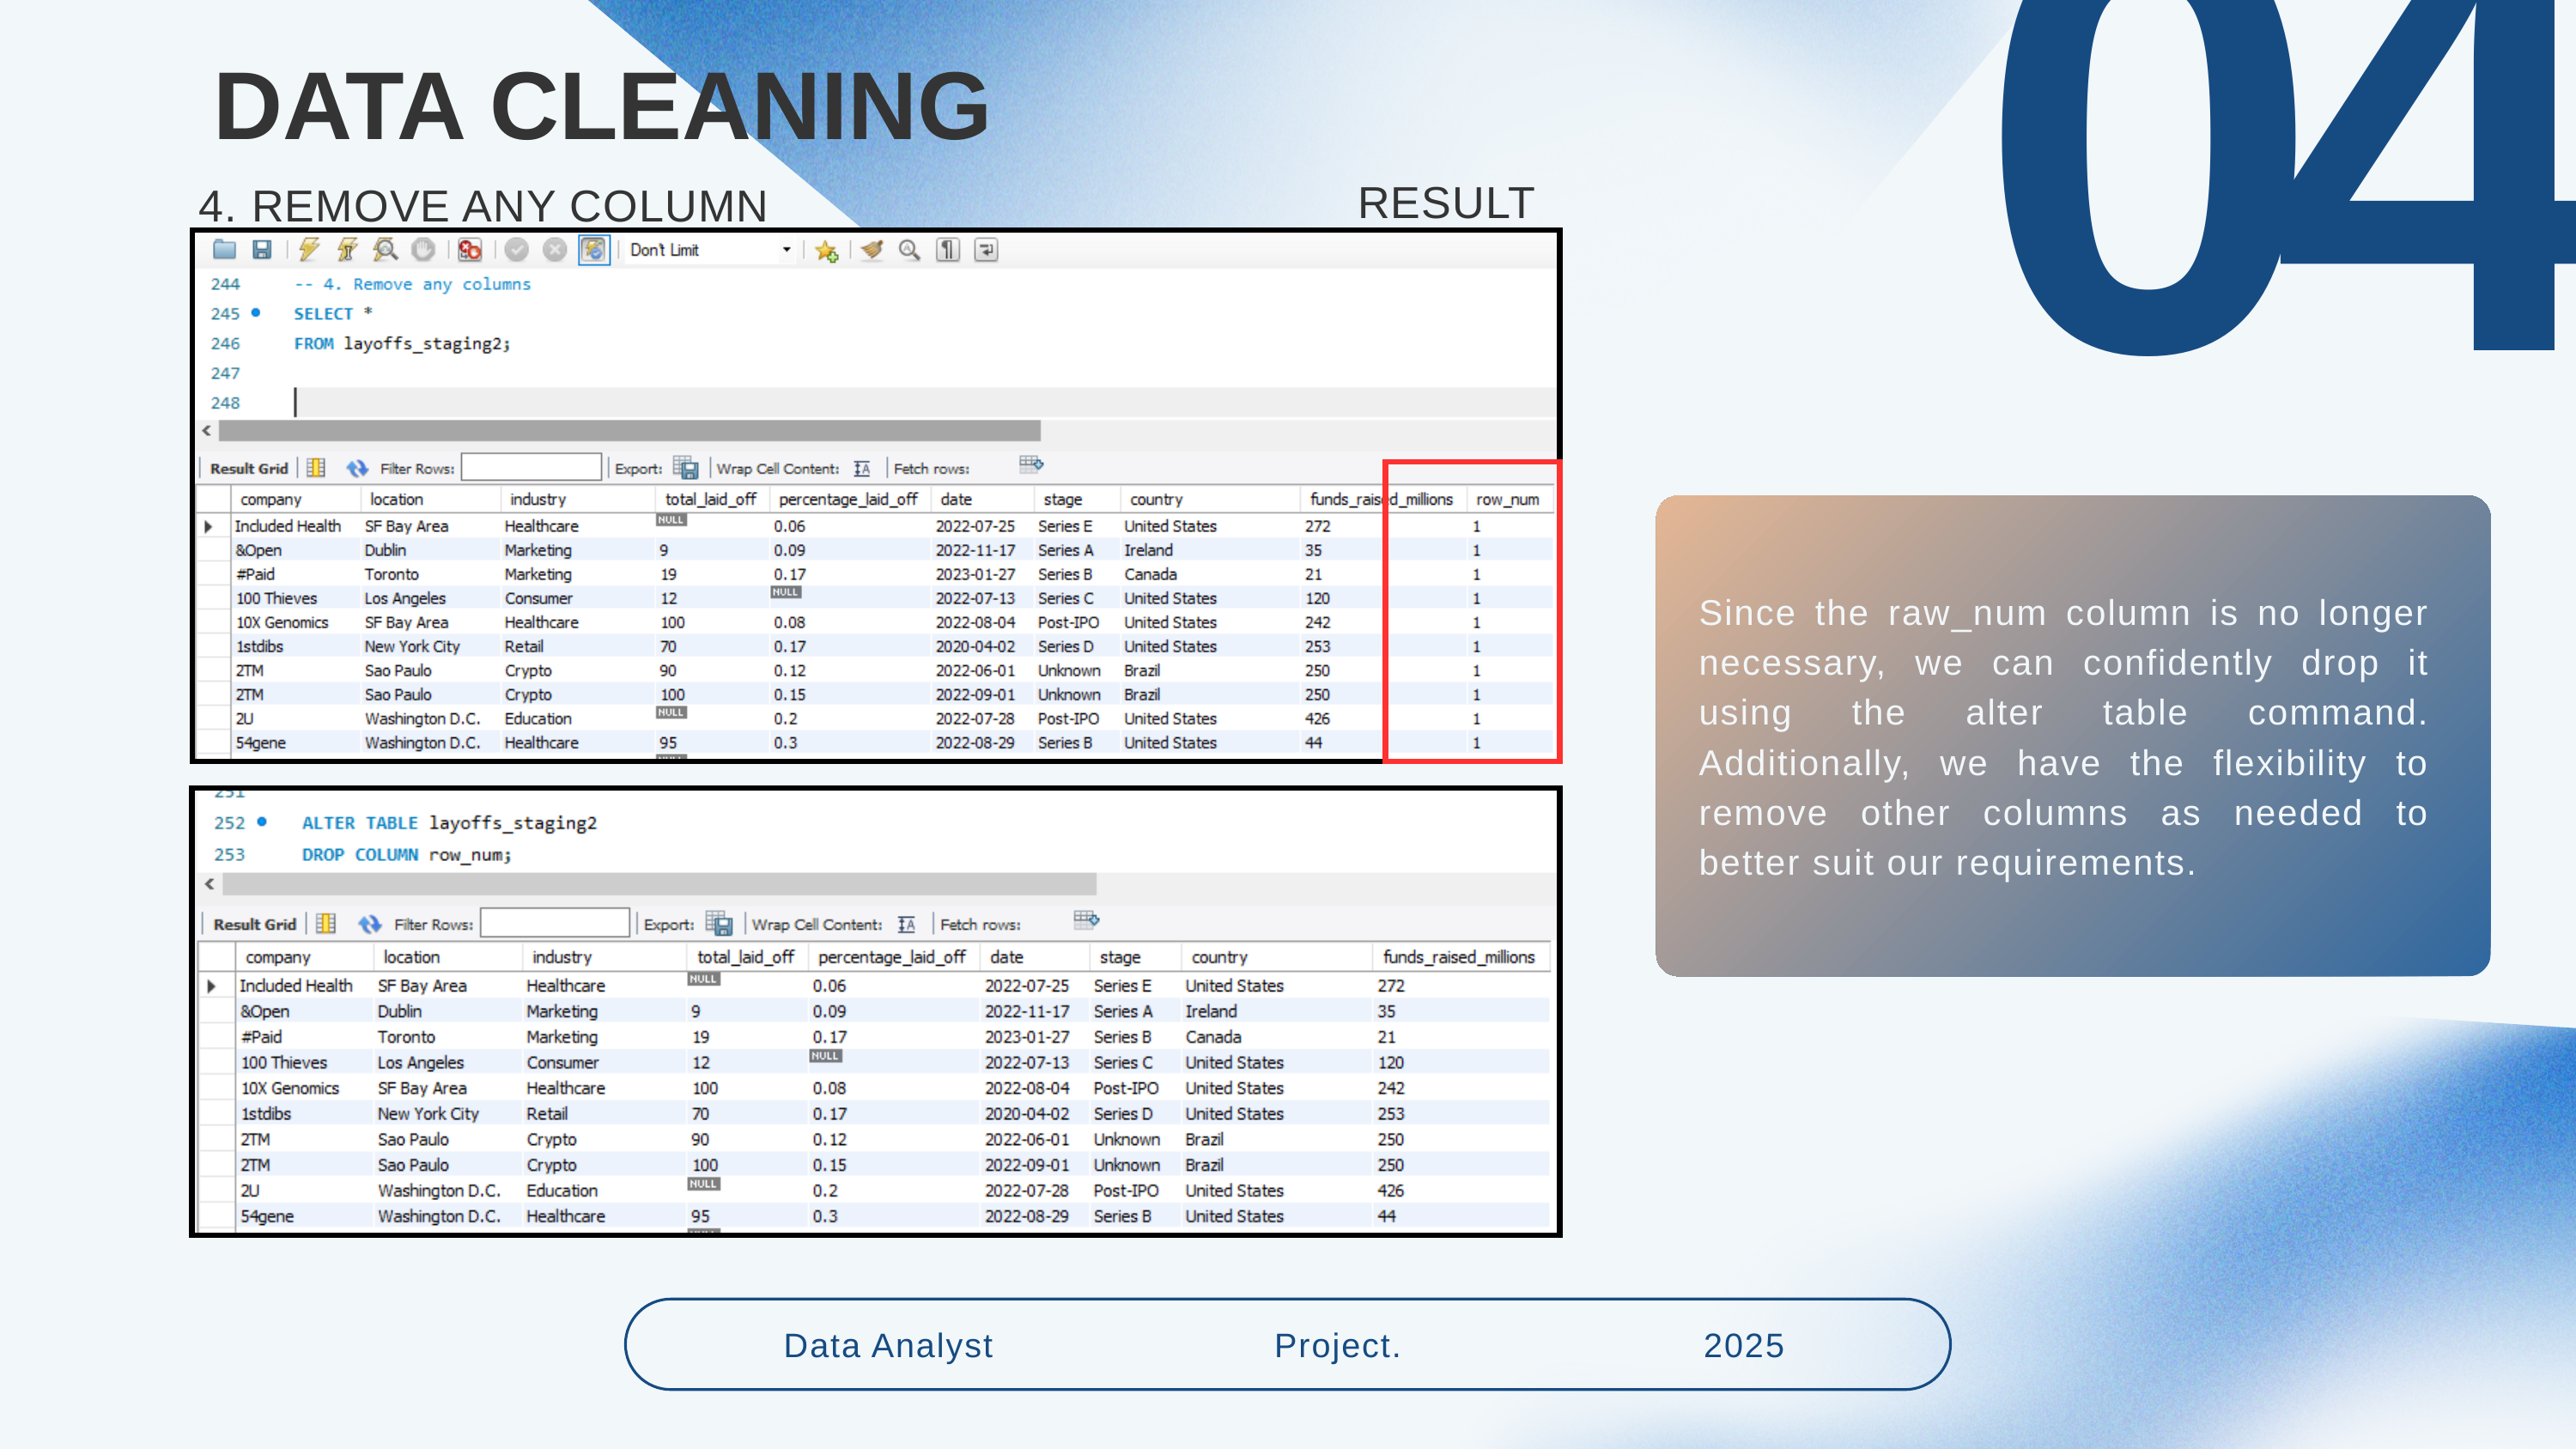

04
DATA CLEANING
    4. REMOVE ANY COLUMN
RESULT

Since the raw_num column is no longer necessary, we can confidently drop it using the alter table command. Additionally, we have the flexibility to remove other columns as needed to better suit our requirements.

Data Analyst
Project.
2025